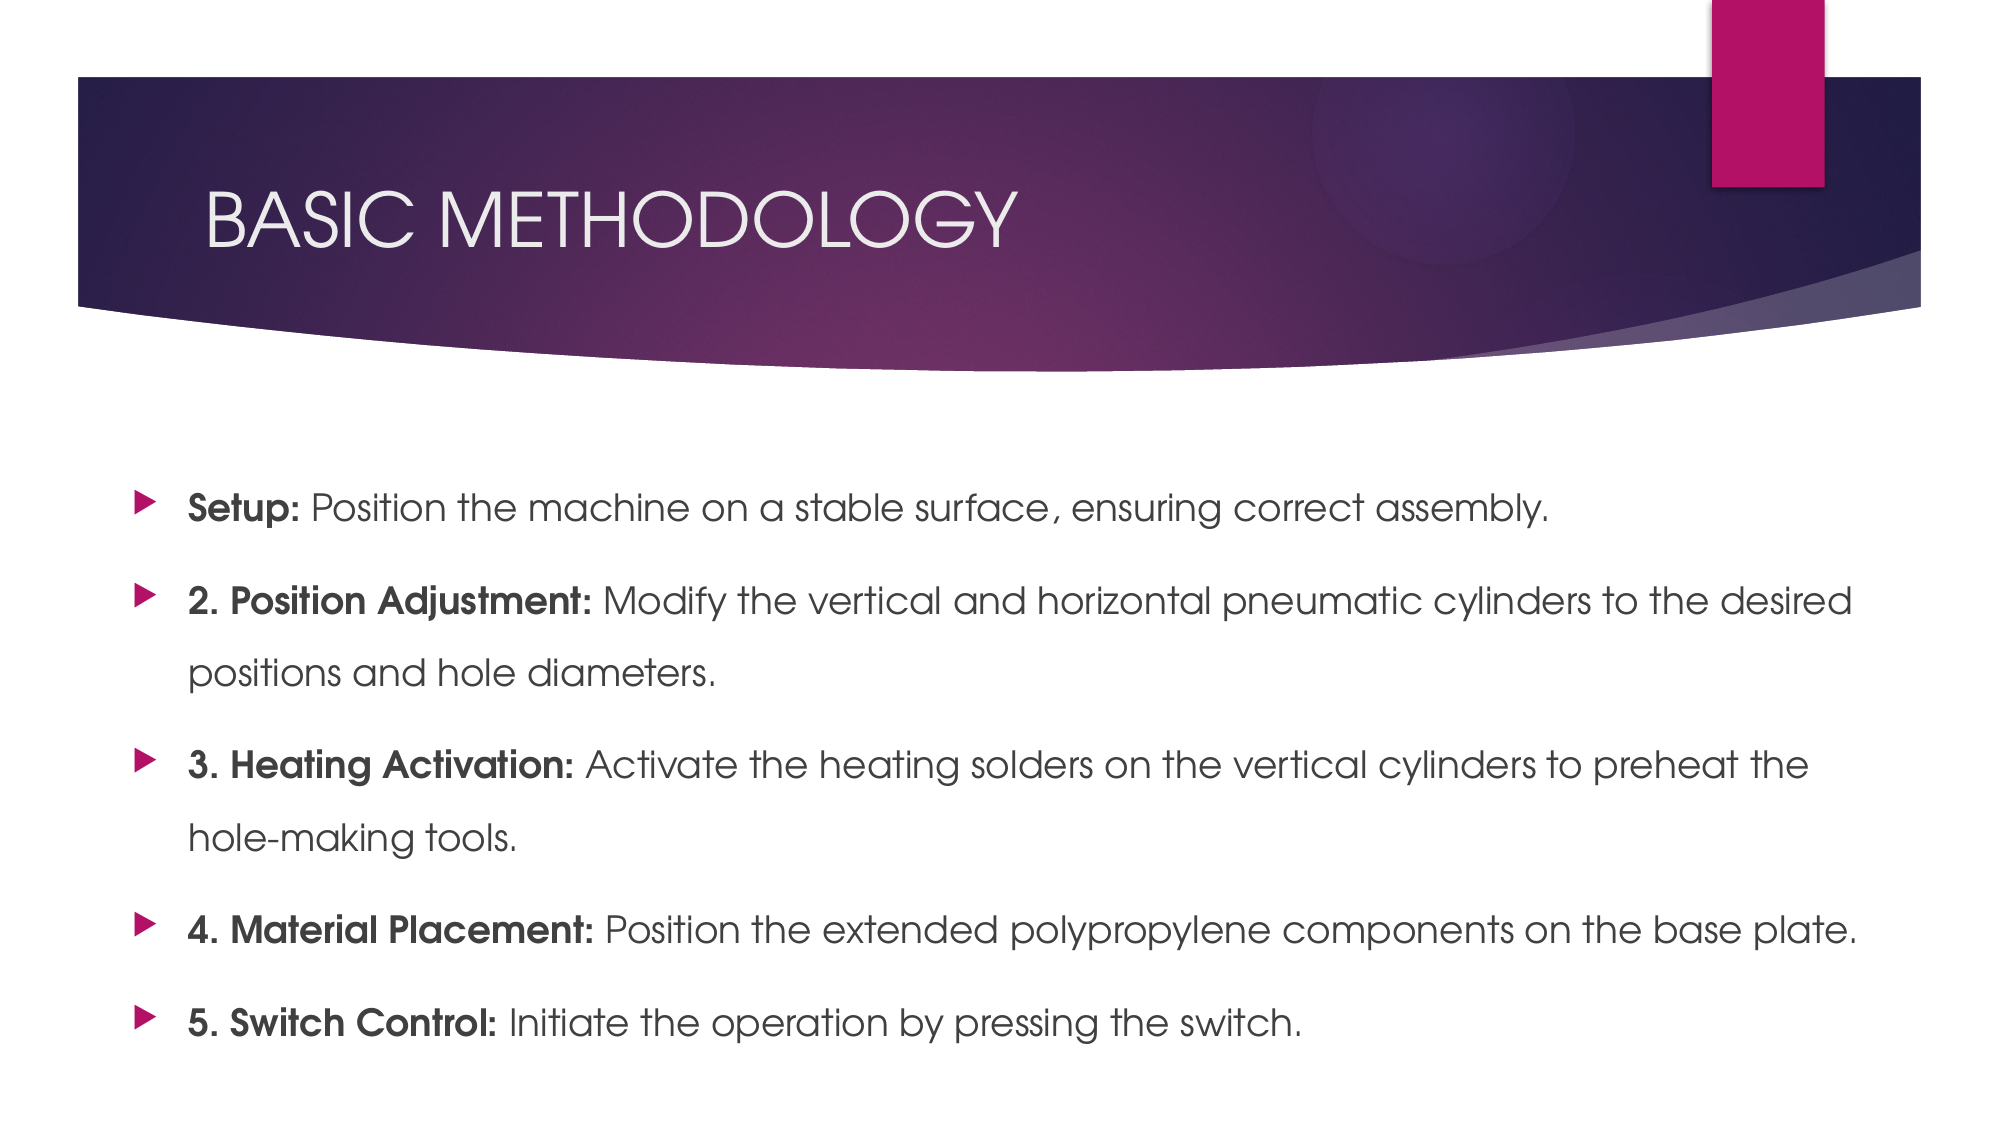

# BASIC METHODOLOGY
Setup: Position the machine on a stable surface, ensuring correct assembly.
2. Position Adjustment: Modify the vertical and horizontal pneumatic cylinders to the desired positions and hole diameters.
3. Heating Activation: Activate the heating solders on the vertical cylinders to preheat the hole-making tools.
4. Material Placement: Position the extended polypropylene components on the base plate.
5. Switch Control: Initiate the operation by pressing the switch.